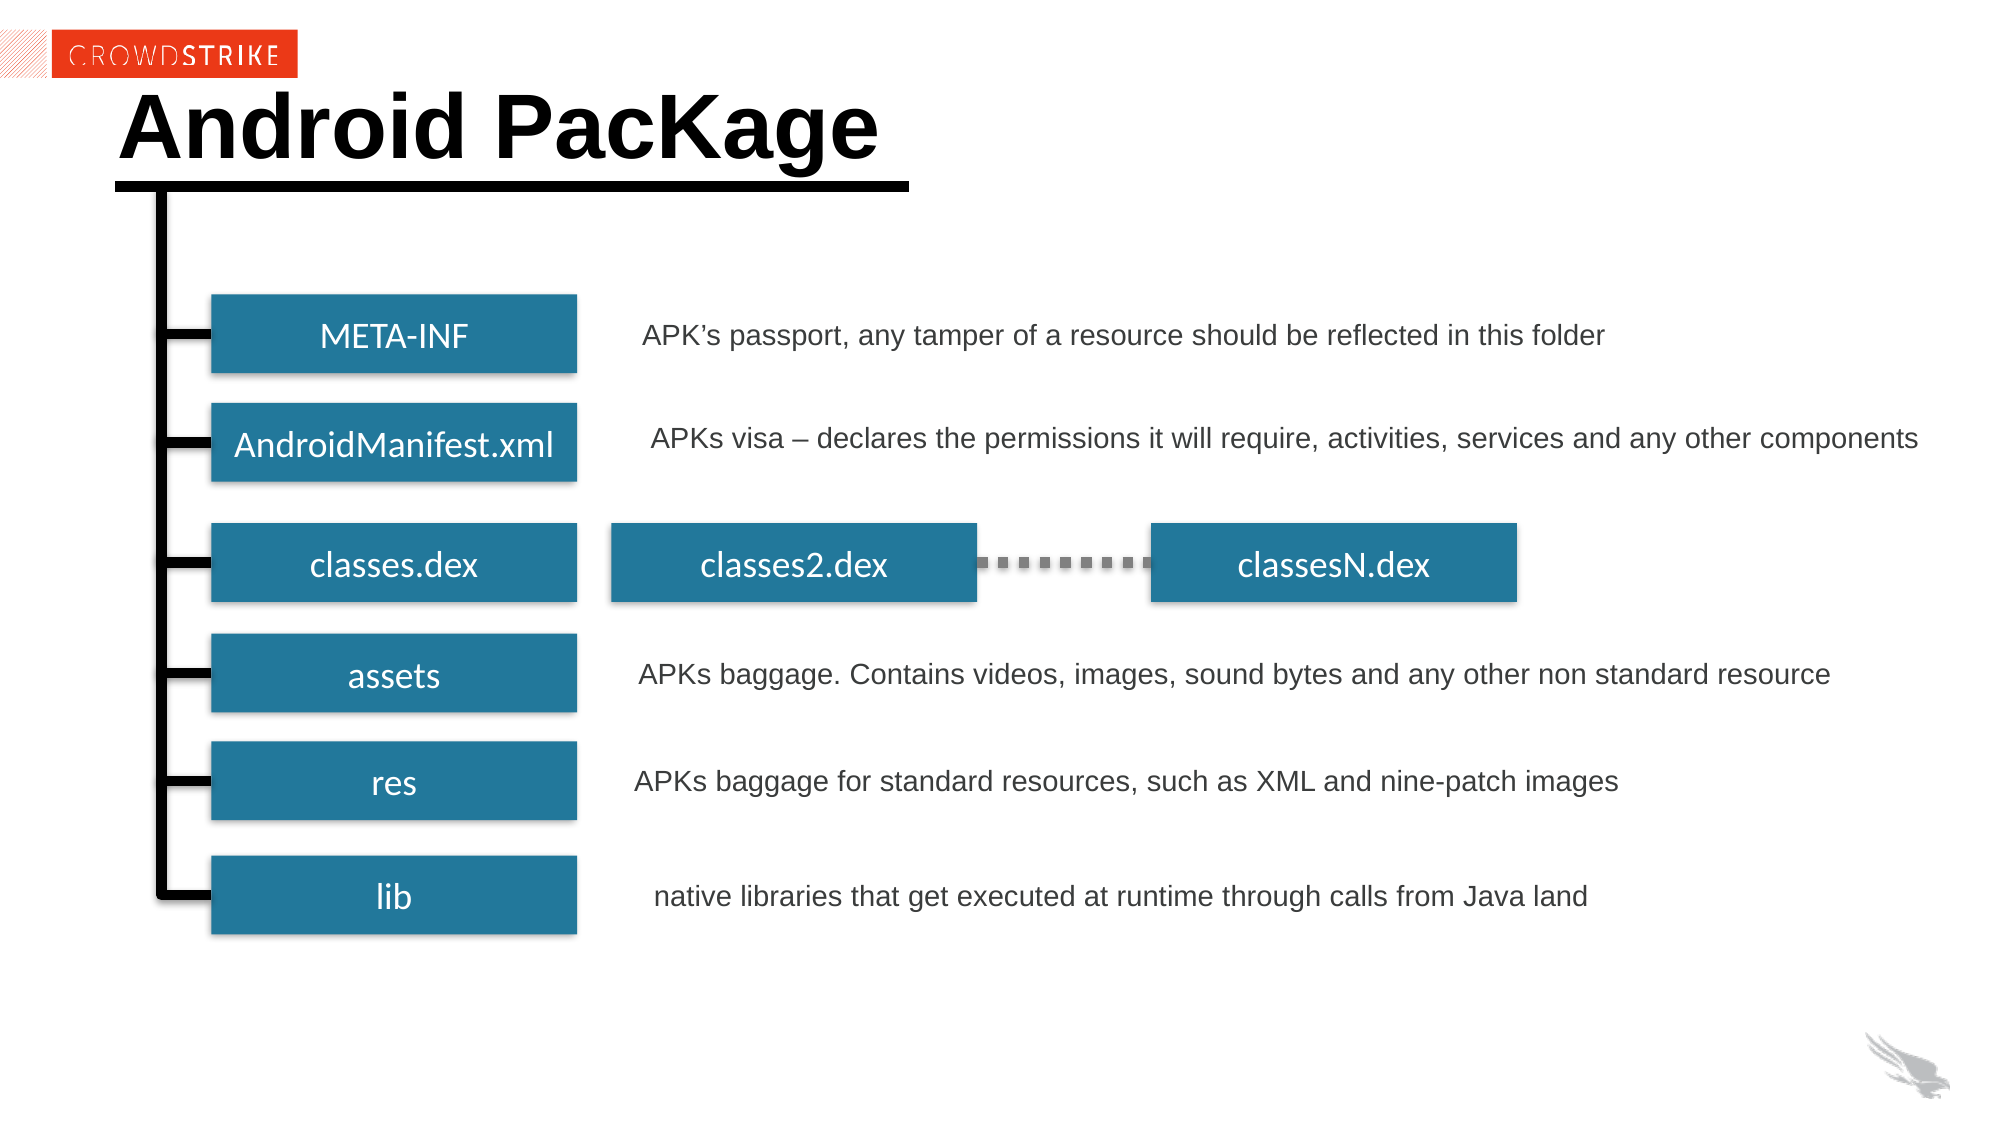

Android PacKage
META-INF
APK’s passport, any tamper of a resource should be reflected in this folder
AndroidManifest.xml
APKs visa – declares the permissions it will require, activities, services and any other components
classes.dex
classes2.dex
classesN.dex
assets
APKs baggage. Contains videos, images, sound bytes and any other non standard resource
res
APKs baggage for standard resources, such as XML and nine-patch images
lib
native libraries that get executed at runtime through calls from Java land